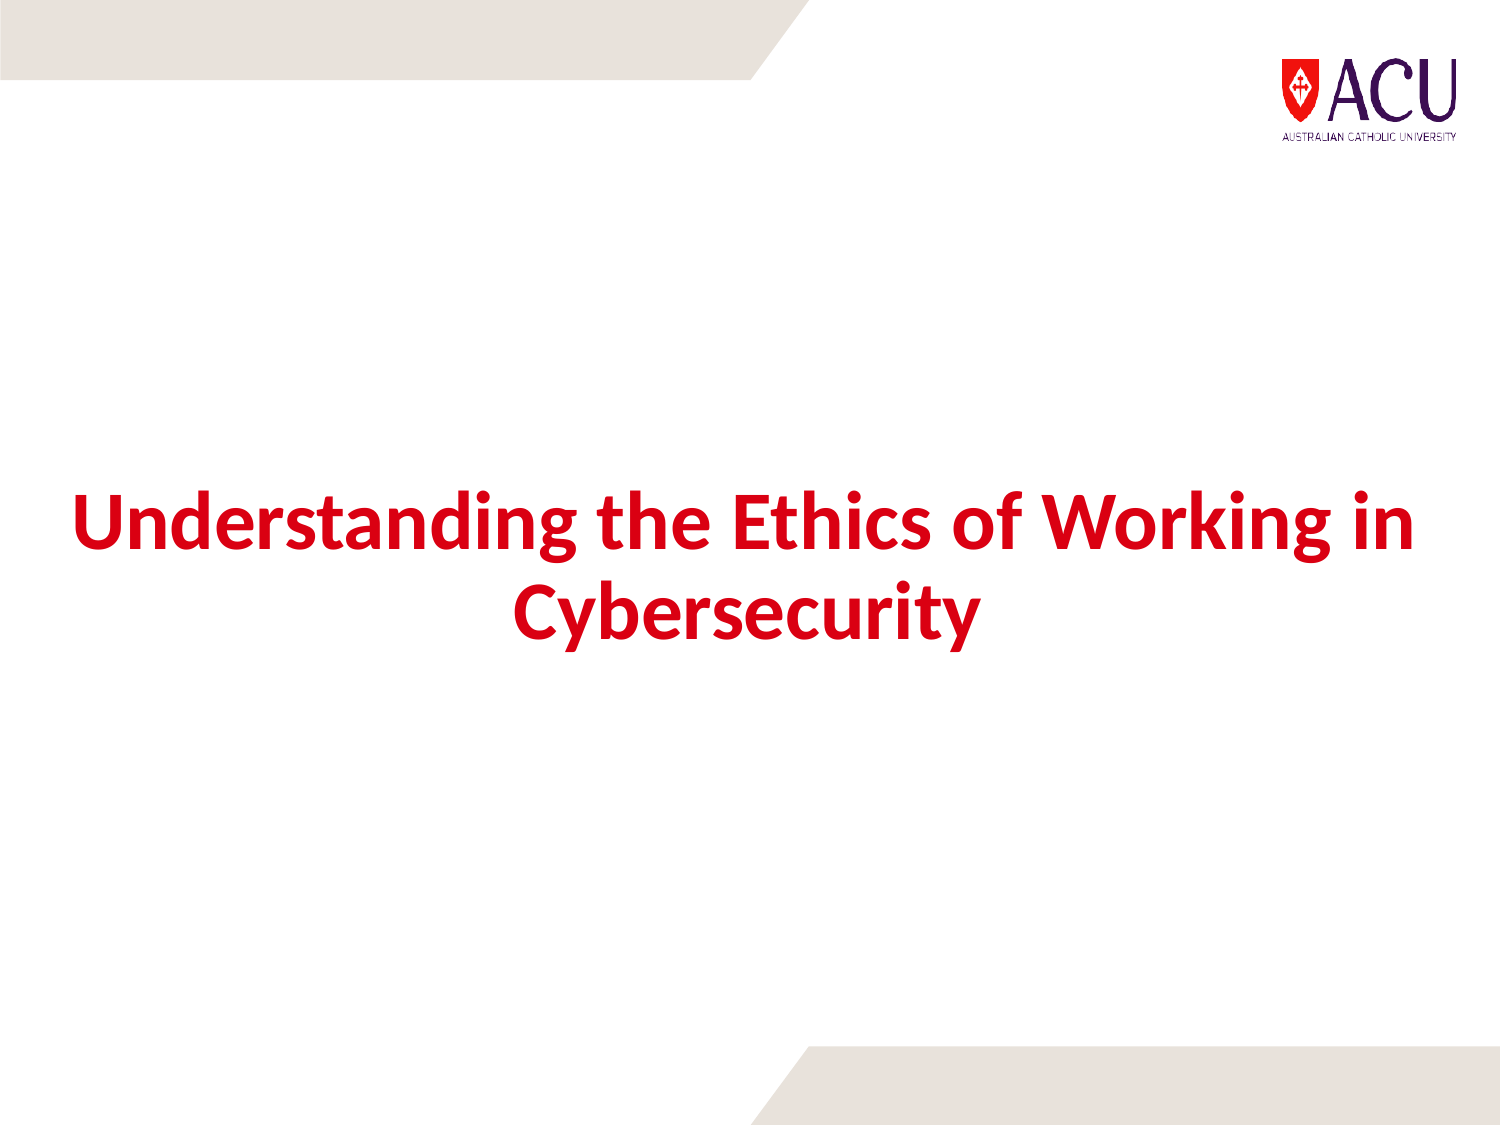

# Understanding the Ethics of Working in Cybersecurity